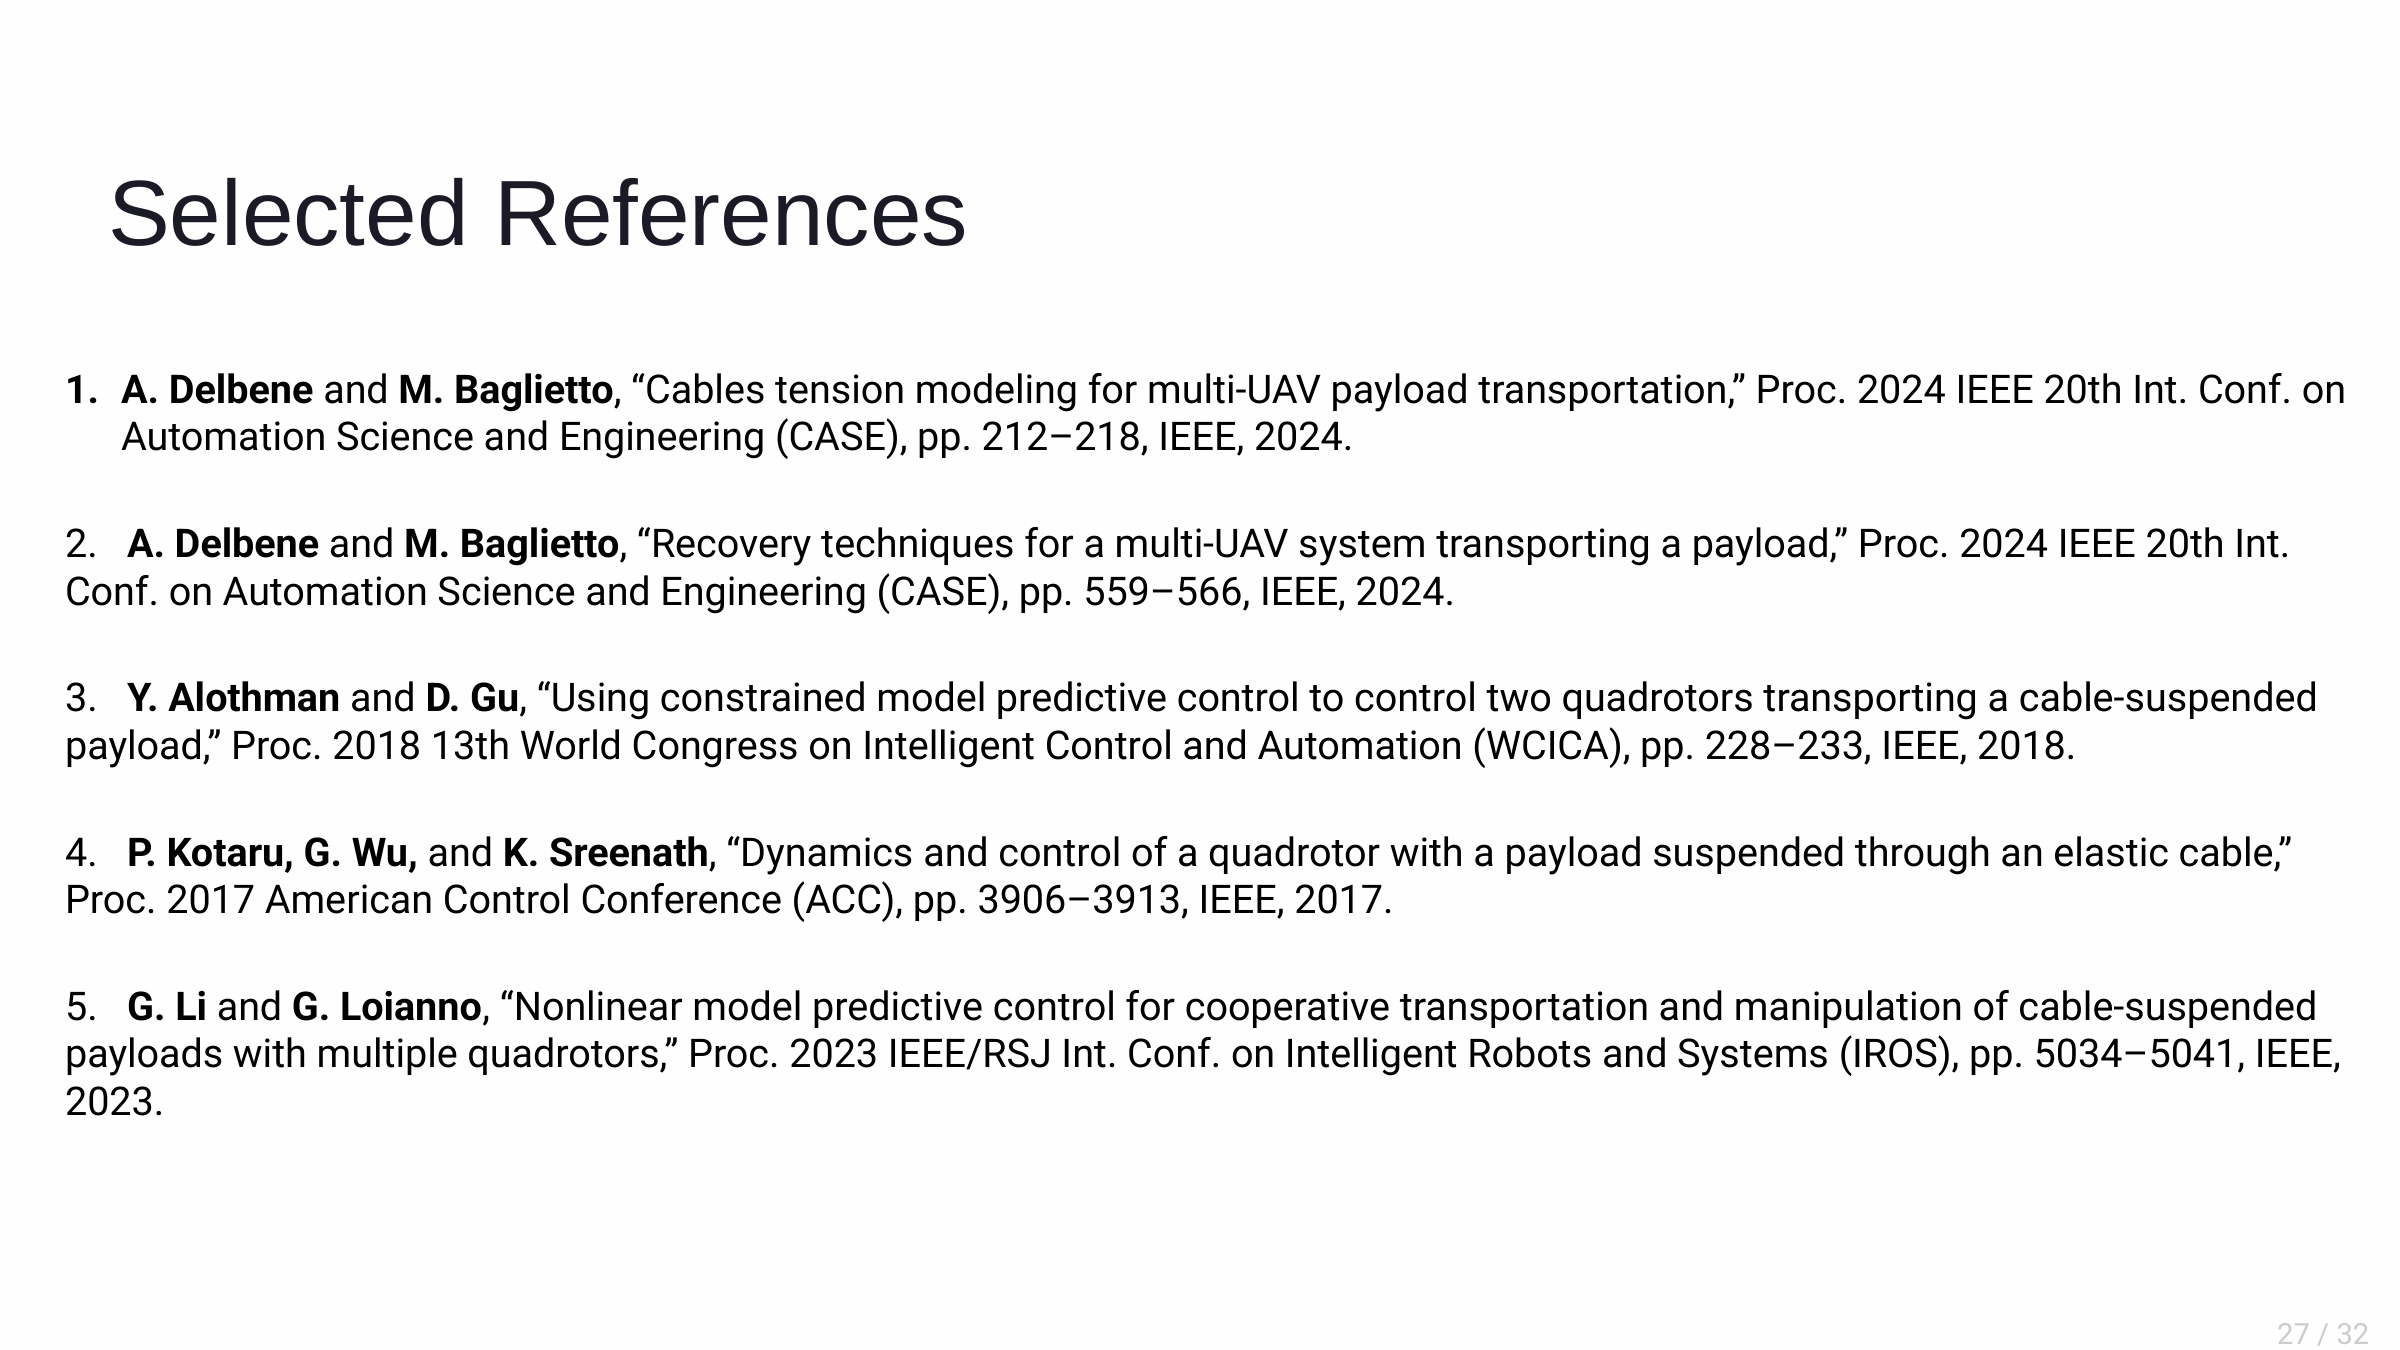

Selected References
A. Delbene and M. Baglietto, “Cables tension modeling for multi-UAV payload transportation,” Proc. 2024 IEEE 20th Int. Conf. on Automation Science and Engineering (CASE), pp. 212–218, IEEE, 2024.

2.   A. Delbene and M. Baglietto, “Recovery techniques for a multi-UAV system transporting a payload,” Proc. 2024 IEEE 20th Int. Conf. on Automation Science and Engineering (CASE), pp. 559–566, IEEE, 2024.

3.   Y. Alothman and D. Gu, “Using constrained model predictive control to control two quadrotors transporting a cable-suspended payload,” Proc. 2018 13th World Congress on Intelligent Control and Automation (WCICA), pp. 228–233, IEEE, 2018.

4.   P. Kotaru, G. Wu, and K. Sreenath, “Dynamics and control of a quadrotor with a payload suspended through an elastic cable,” Proc. 2017 American Control Conference (ACC), pp. 3906–3913, IEEE, 2017.

5.   G. Li and G. Loianno, “Nonlinear model predictive control for cooperative transportation and manipulation of cable-suspended payloads with multiple quadrotors,” Proc. 2023 IEEE/RSJ Int. Conf. on Intelligent Robots and Systems (IROS), pp. 5034–5041, IEEE, 2023.
27 / 32